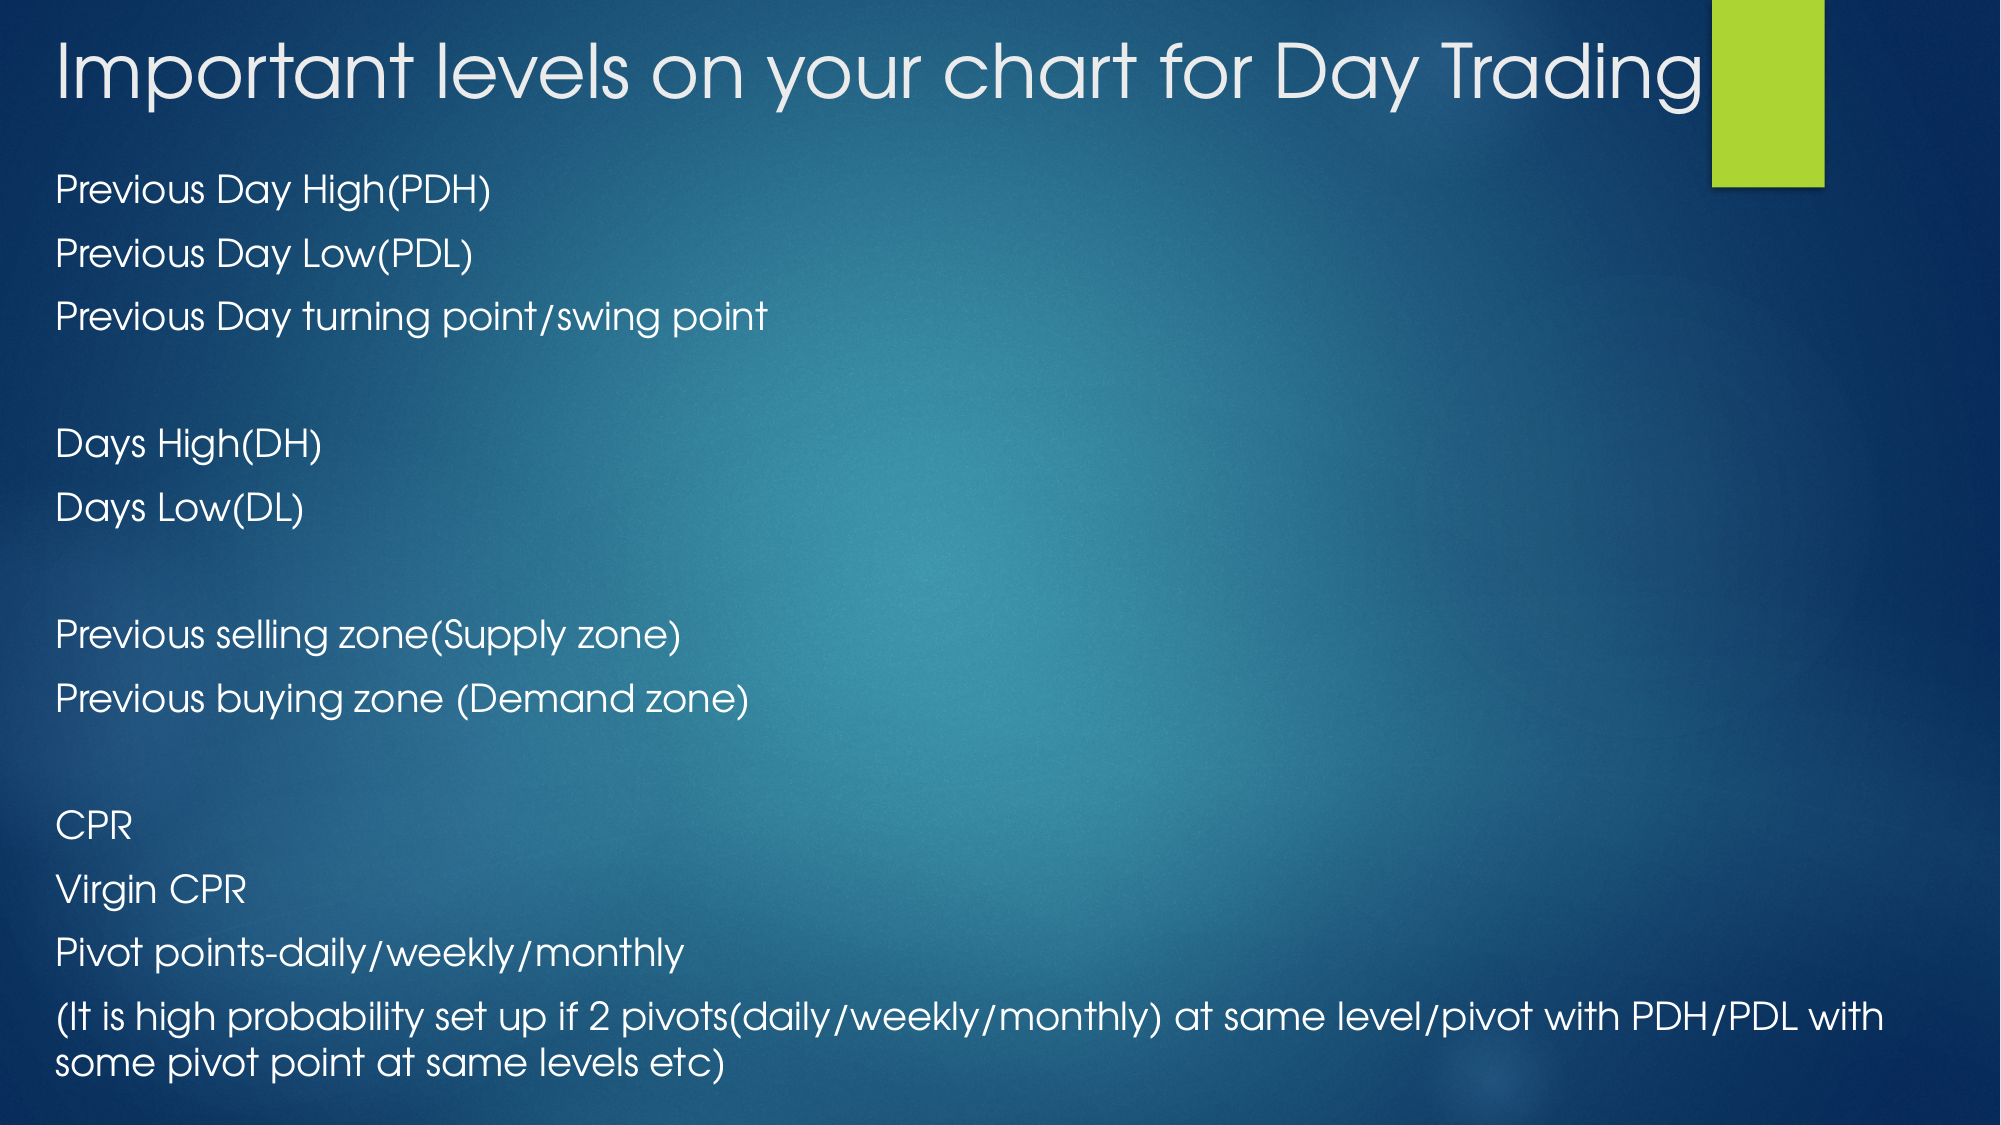

# Important levels on your chart for Day Trading

Previous Day High(PDH)
Previous Day Low(PDL)
Previous Day turning point/swing point

Days High(DH)
Days Low(DL)

Previous selling zone(Supply zone)
Previous buying zone (Demand zone)

CPR
Virgin CPR
Pivot points-daily/weekly/monthly
(It is high probability set up if 2 pivots(daily/weekly/monthly) at same level/pivot with PDH/PDL with some pivot point at same levels etc)